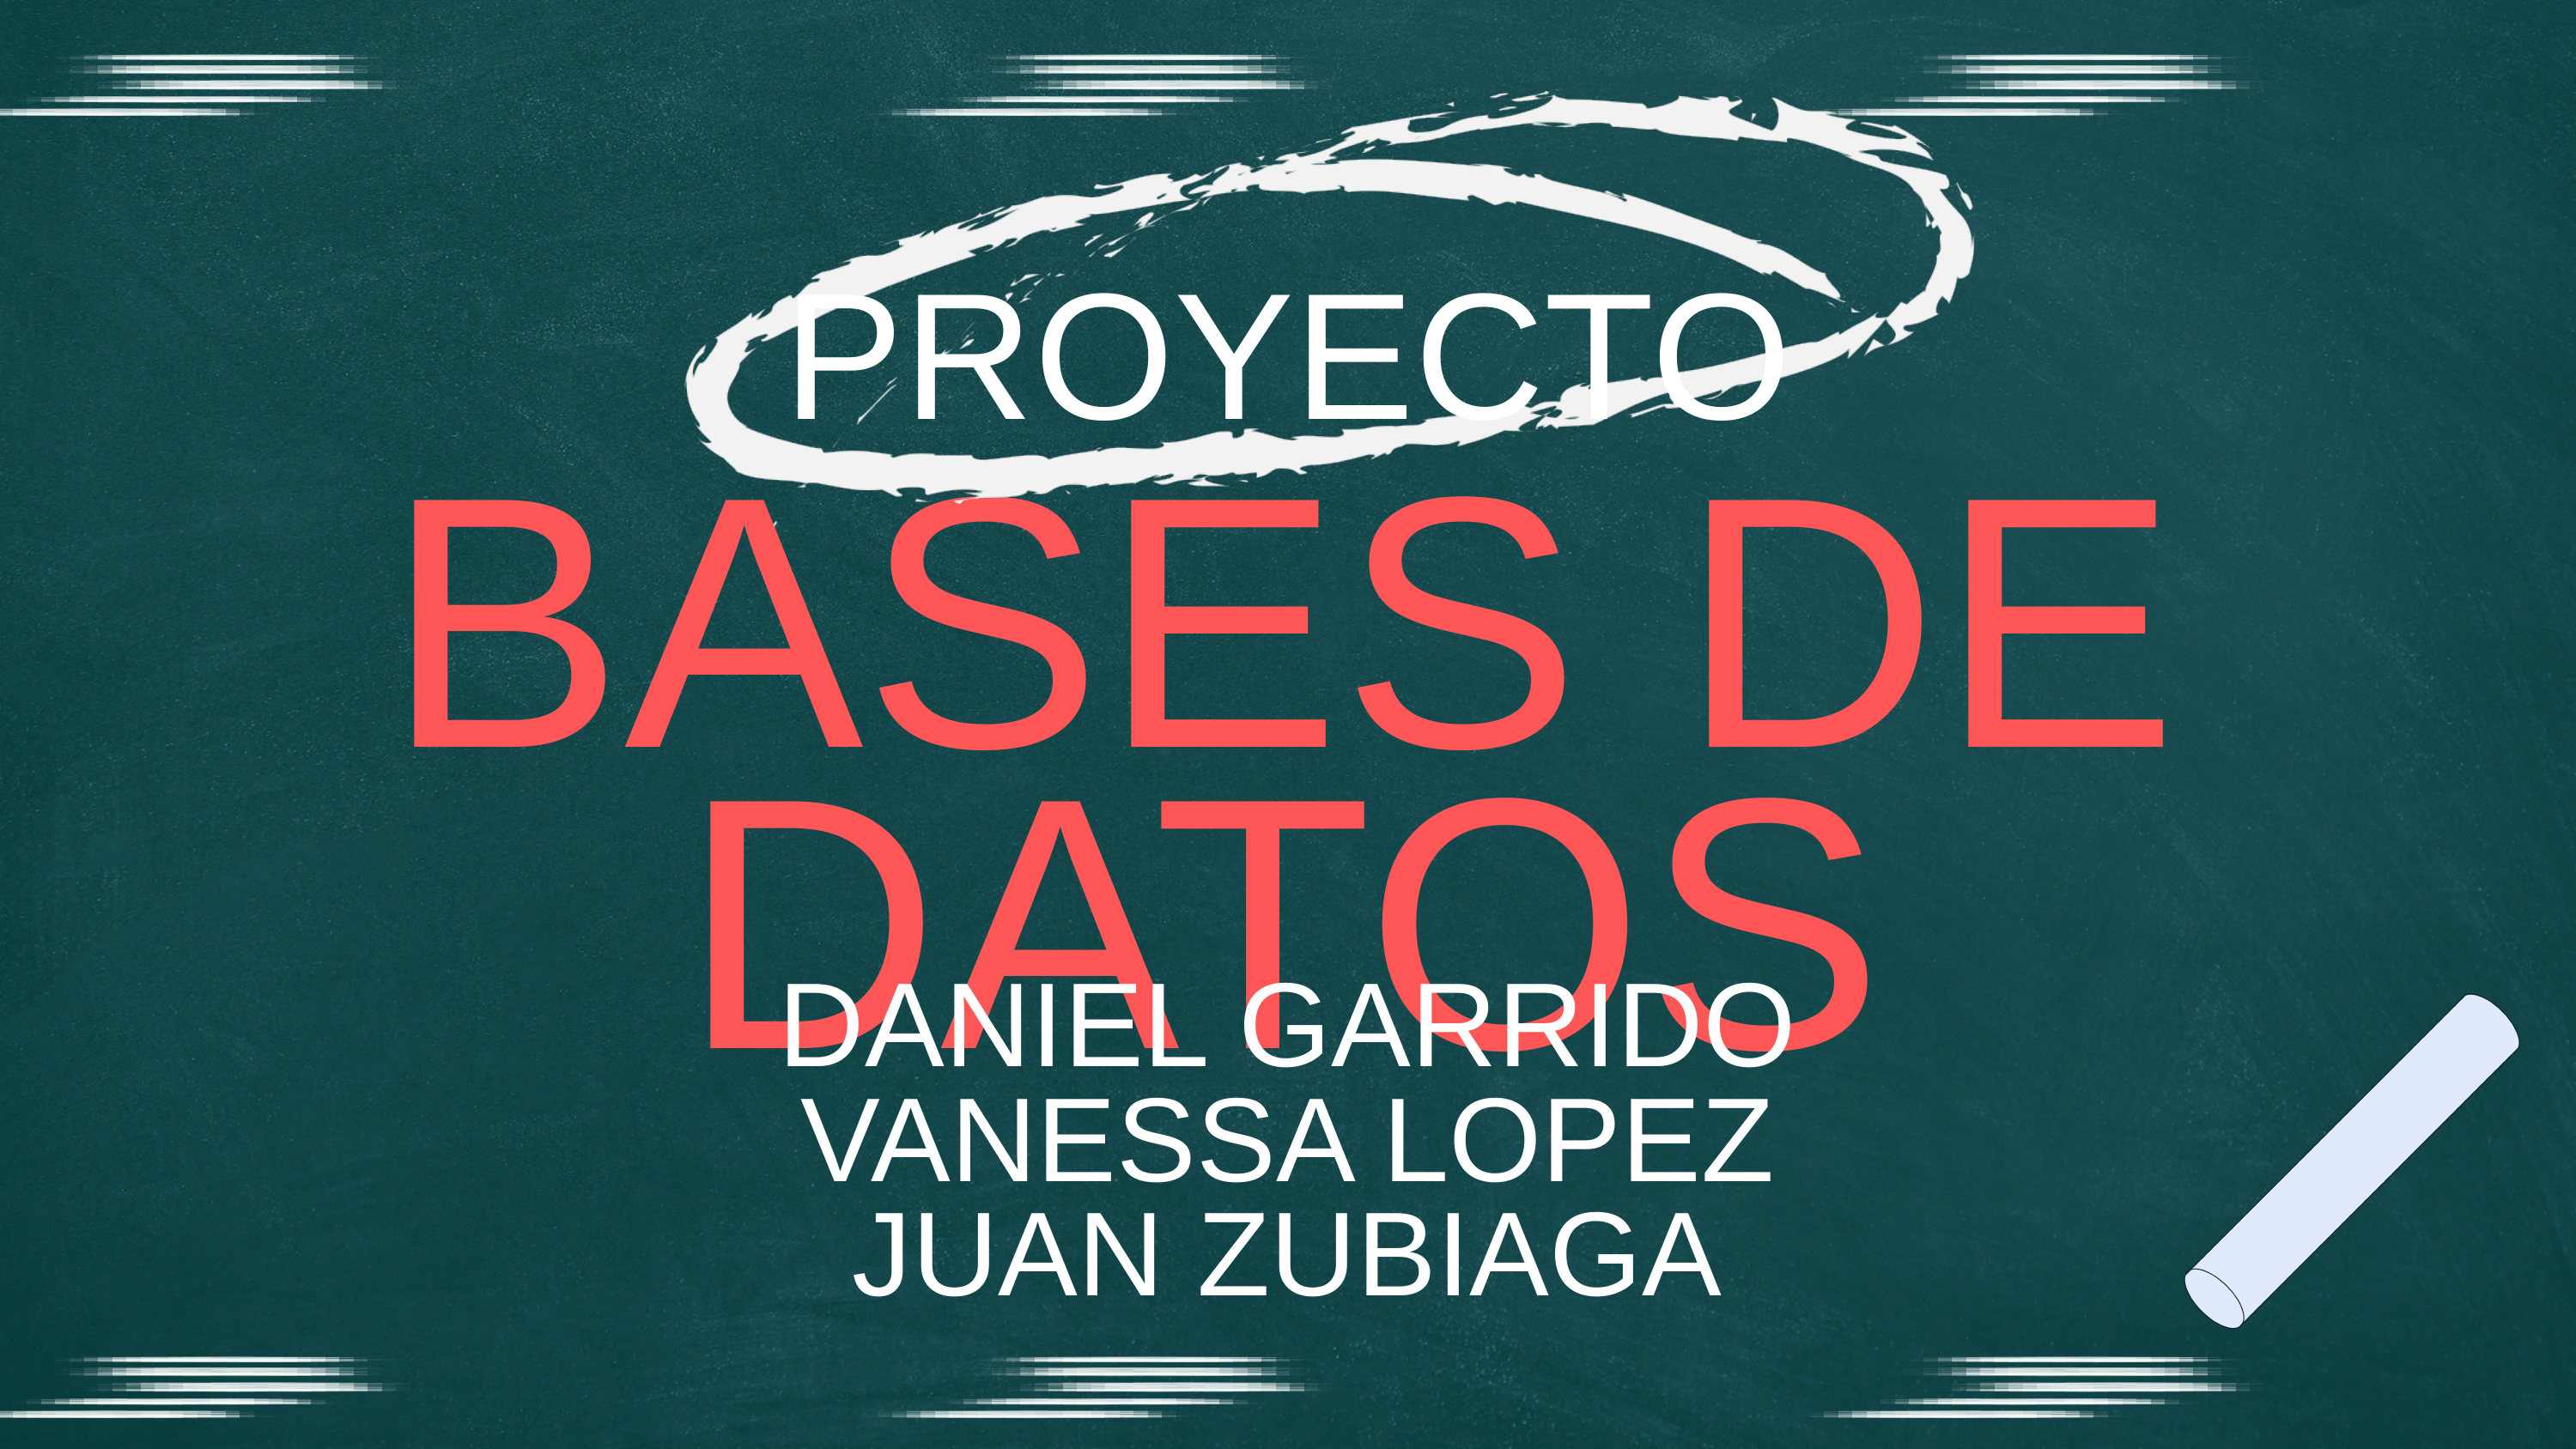

PROYECTO
BASES DE DATOS

DANIEL GARRIDO
VANESSA LOPEZ
JUAN ZUBIAGA